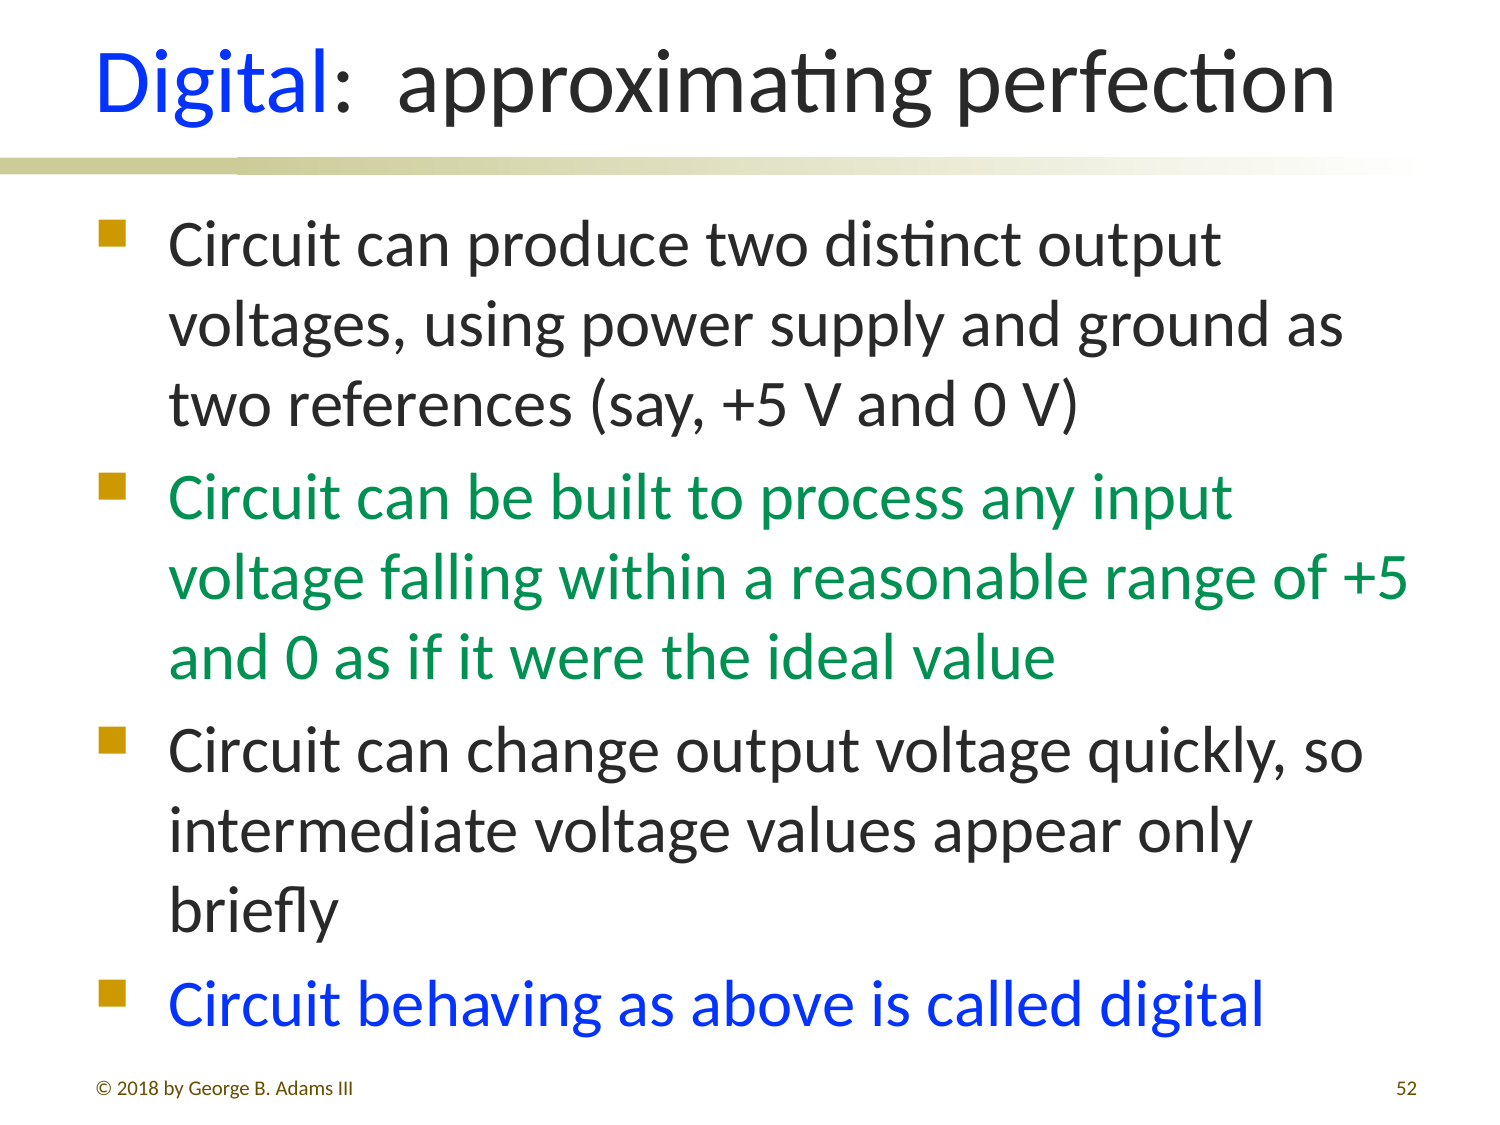

# Digital:  approximating perfection
Circuit can produce two distinct output voltages, using power supply and ground as two references (say, +5 V and 0 V)
Circuit can be built to process any input voltage falling within a reasonable range of +5 and 0 as if it were the ideal value
Circuit can change output voltage quickly, so intermediate voltage values appear only briefly
Circuit behaving as above is called digital
© 2018 by George B. Adams III
52